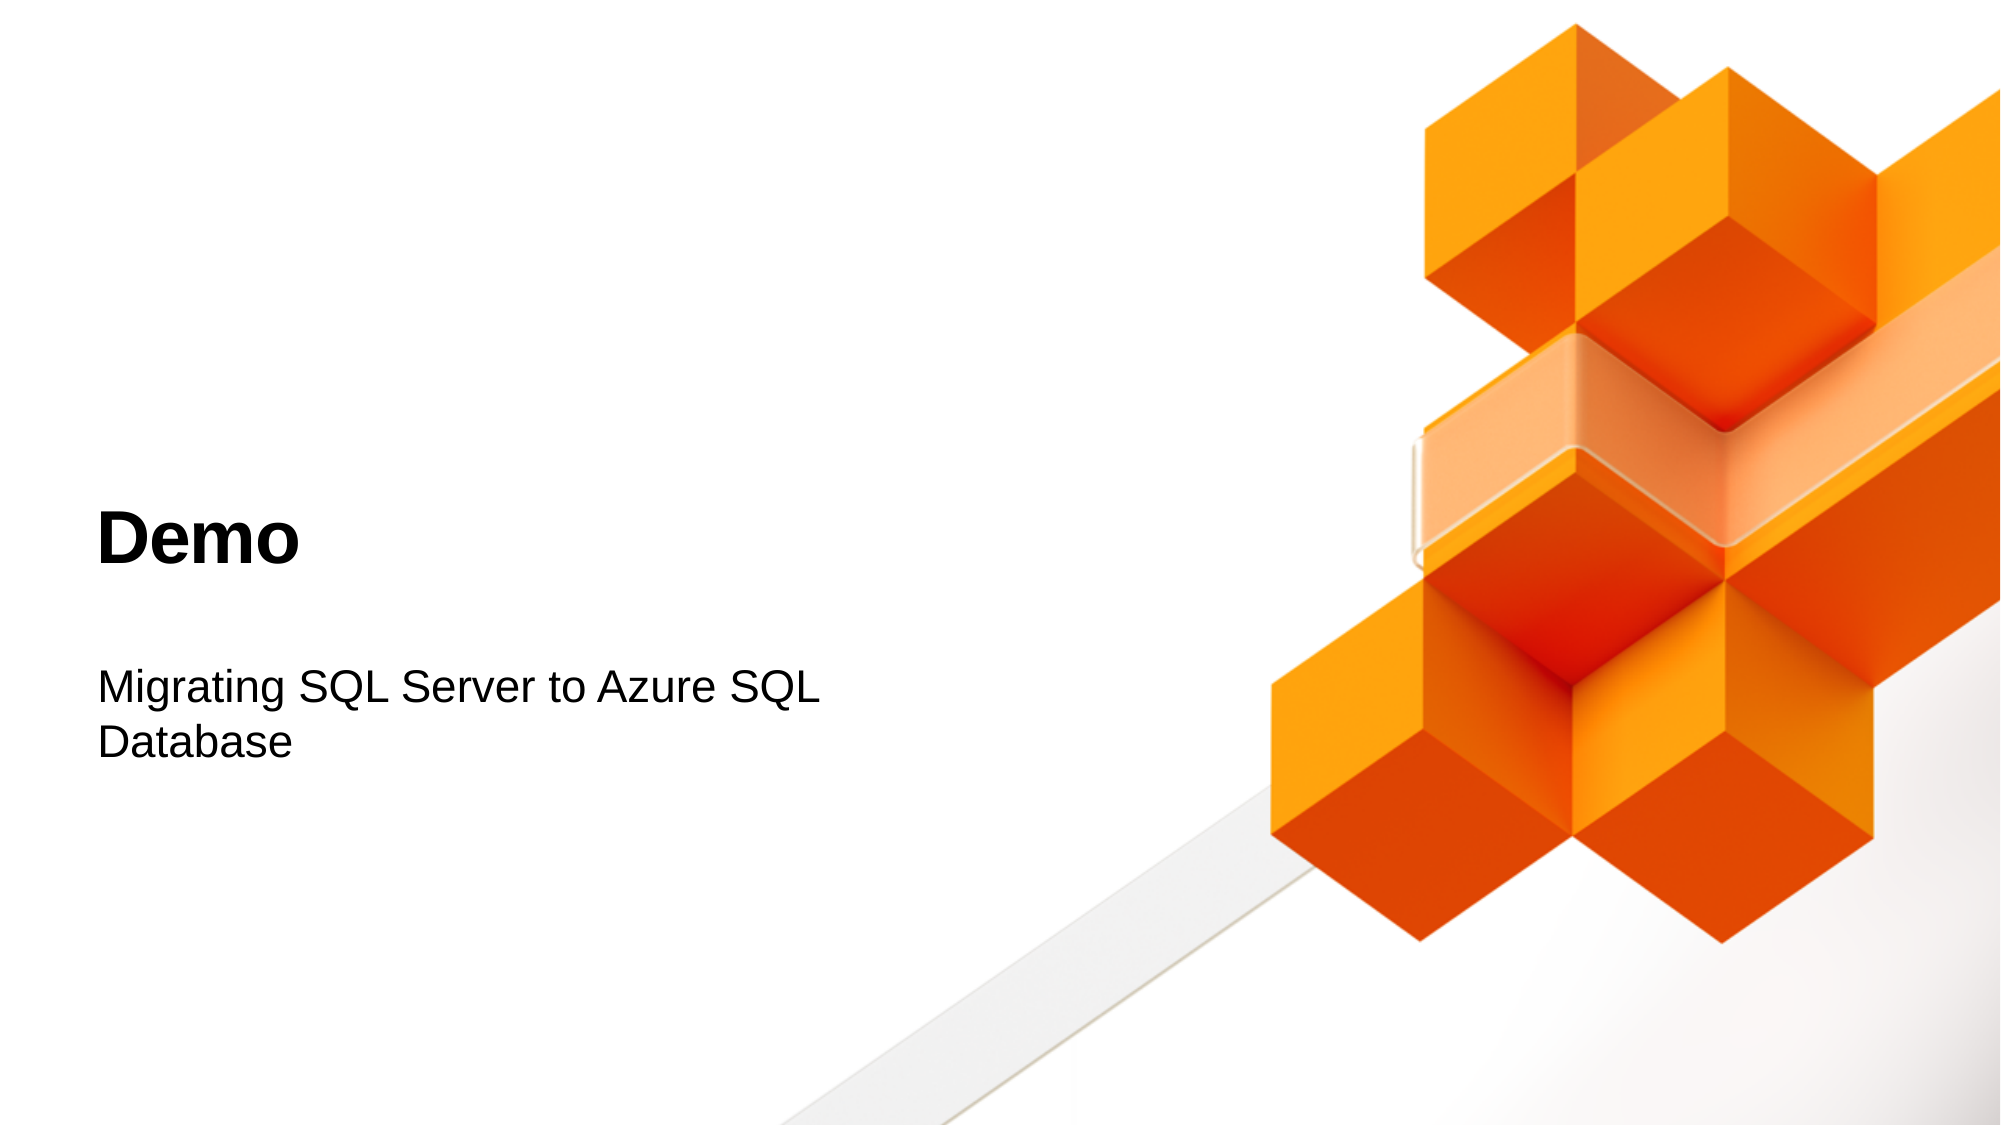

# Demo
Migrating SQL Server to Azure SQL Database